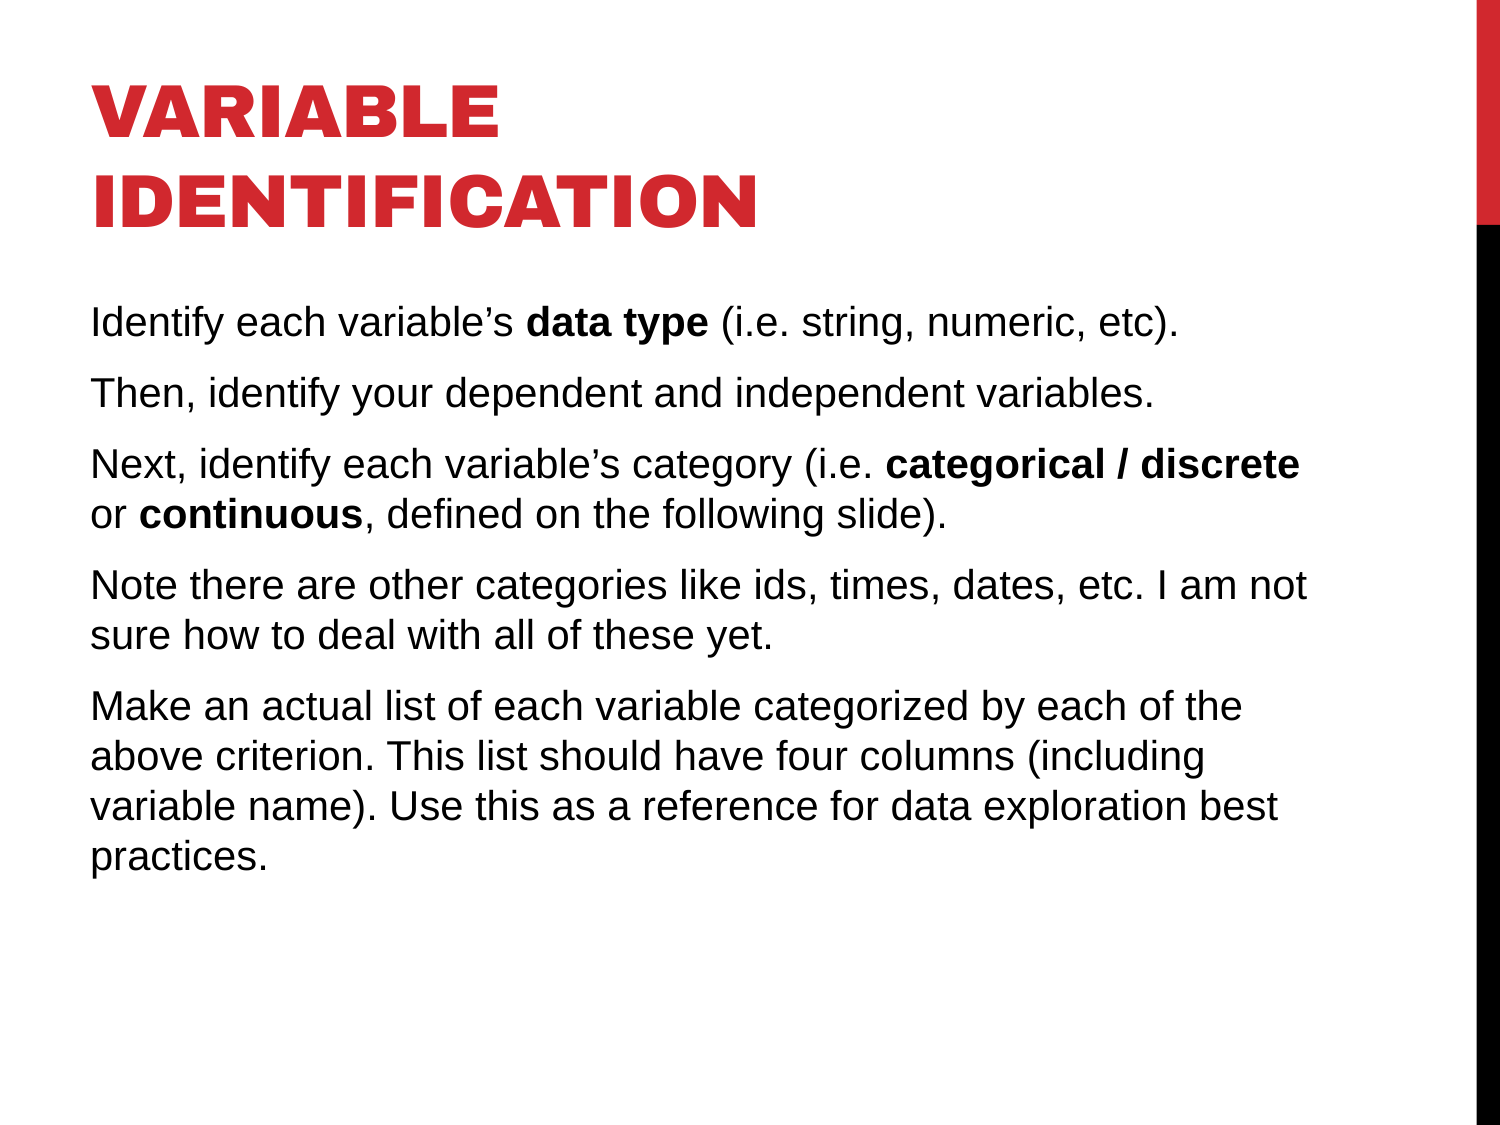

# Variable Identification
Identify each variable’s data type (i.e. string, numeric, etc).
Then, identify your dependent and independent variables.
Next, identify each variable’s category (i.e. categorical / discrete or continuous, defined on the following slide).
Note there are other categories like ids, times, dates, etc. I am not sure how to deal with all of these yet.
Make an actual list of each variable categorized by each of the above criterion. This list should have four columns (including variable name). Use this as a reference for data exploration best practices.